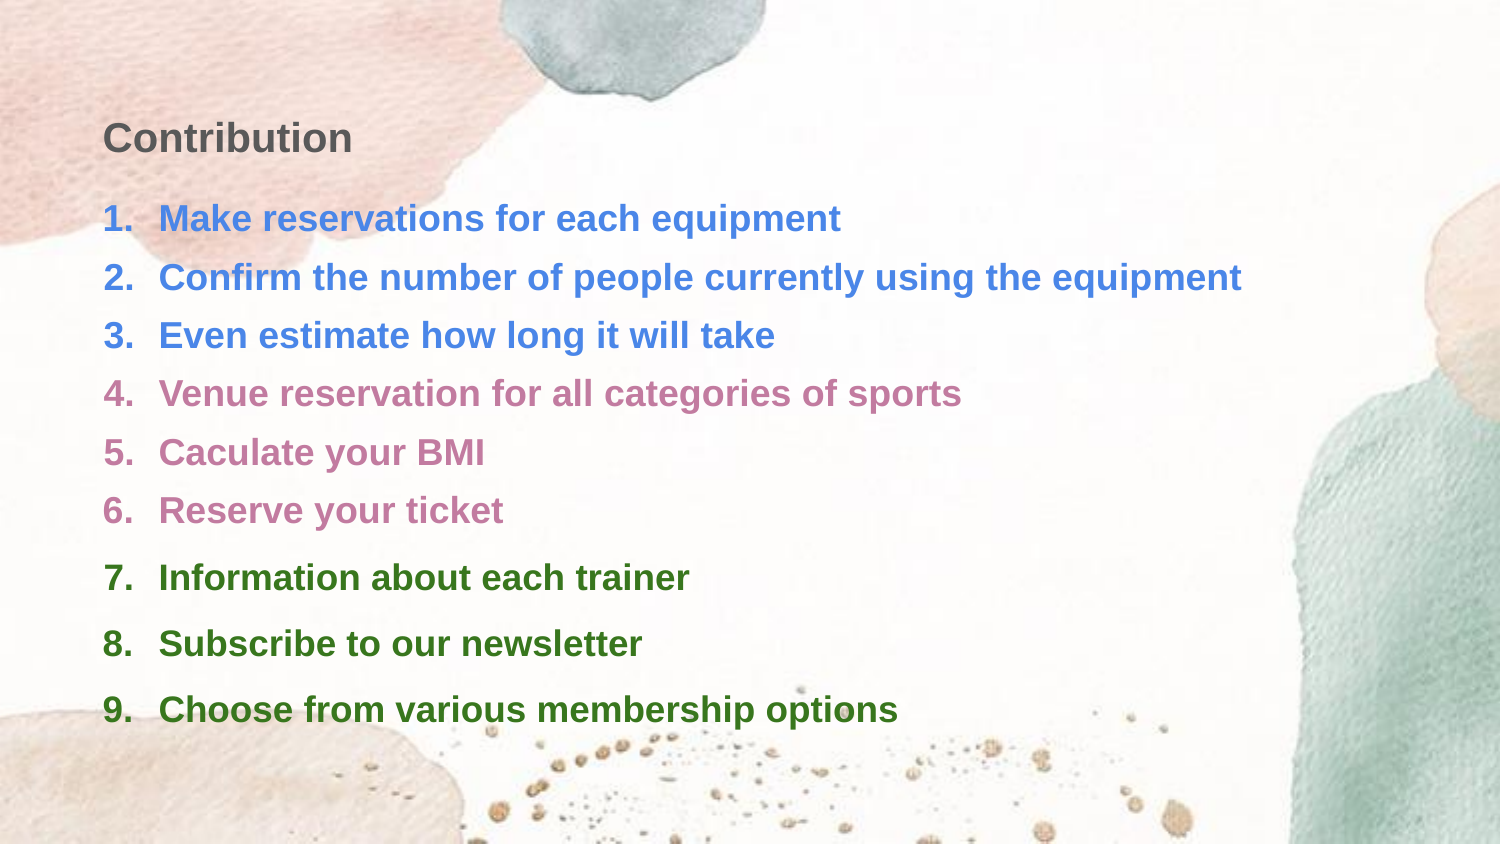

# Contribution
Make reservations for each equipment
Confirm the number of people currently using the equipment
Even estimate how long it will take
Venue reservation for all categories of sports
Caculate your BMI
Reserve your ticket
Information about each trainer
Subscribe to our newsletter
Choose from various membership options